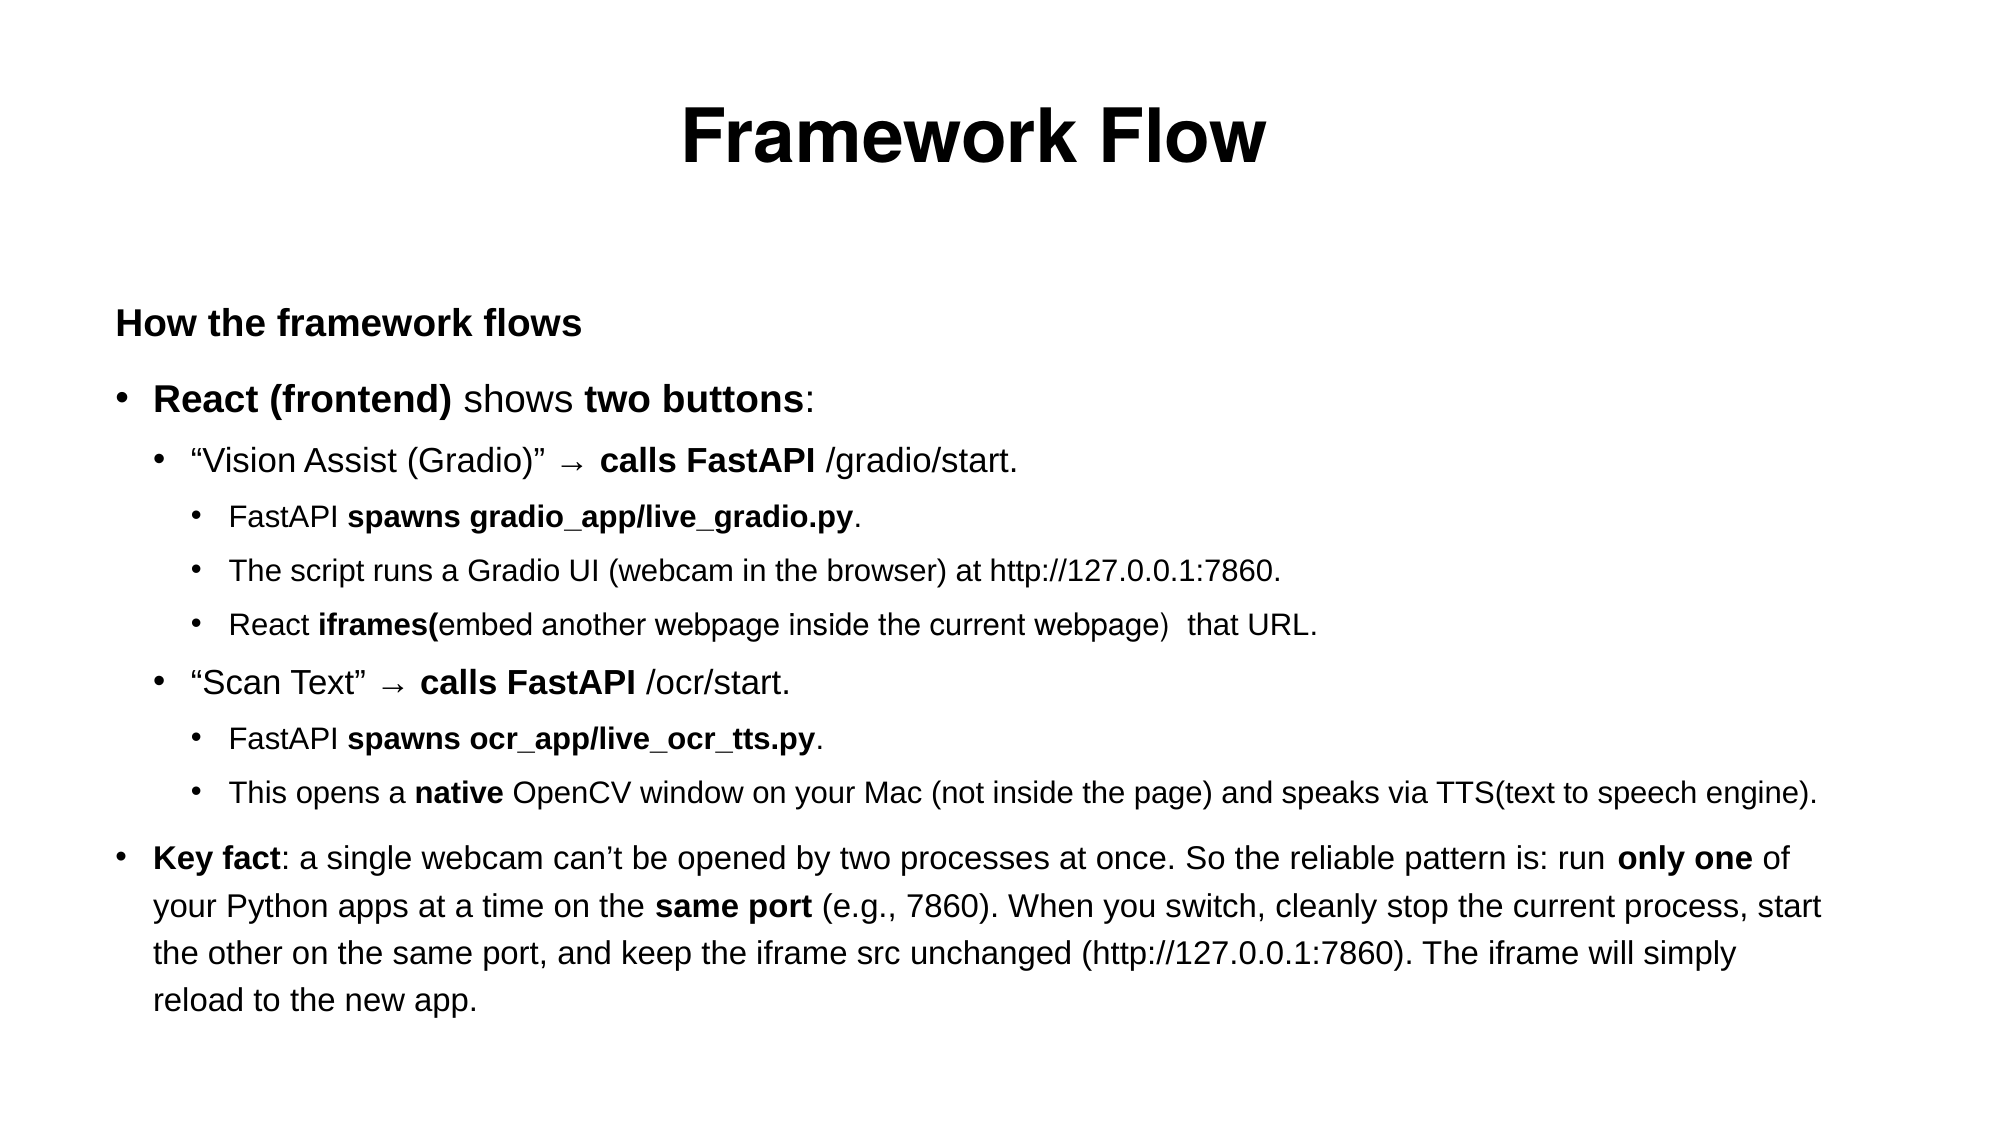

# Framework Flow
How the framework flows
React (frontend) shows two buttons:
“Vision Assist (Gradio)” → calls FastAPI /gradio/start.
FastAPI spawns gradio_app/live_gradio.py.
The script runs a Gradio UI (webcam in the browser) at http://127.0.0.1:7860.
React iframes(embed another webpage inside the current webpage)  that URL.
“Scan Text” → calls FastAPI /ocr/start.
FastAPI spawns ocr_app/live_ocr_tts.py.
This opens a native OpenCV window on your Mac (not inside the page) and speaks via TTS(text to speech engine).
Key fact: a single webcam can’t be opened by two processes at once. So the reliable pattern is: run only one of your Python apps at a time on the same port (e.g., 7860). When you switch, cleanly stop the current process, start the other on the same port, and keep the iframe src unchanged (http://127.0.0.1:7860). The iframe will simply reload to the new app.